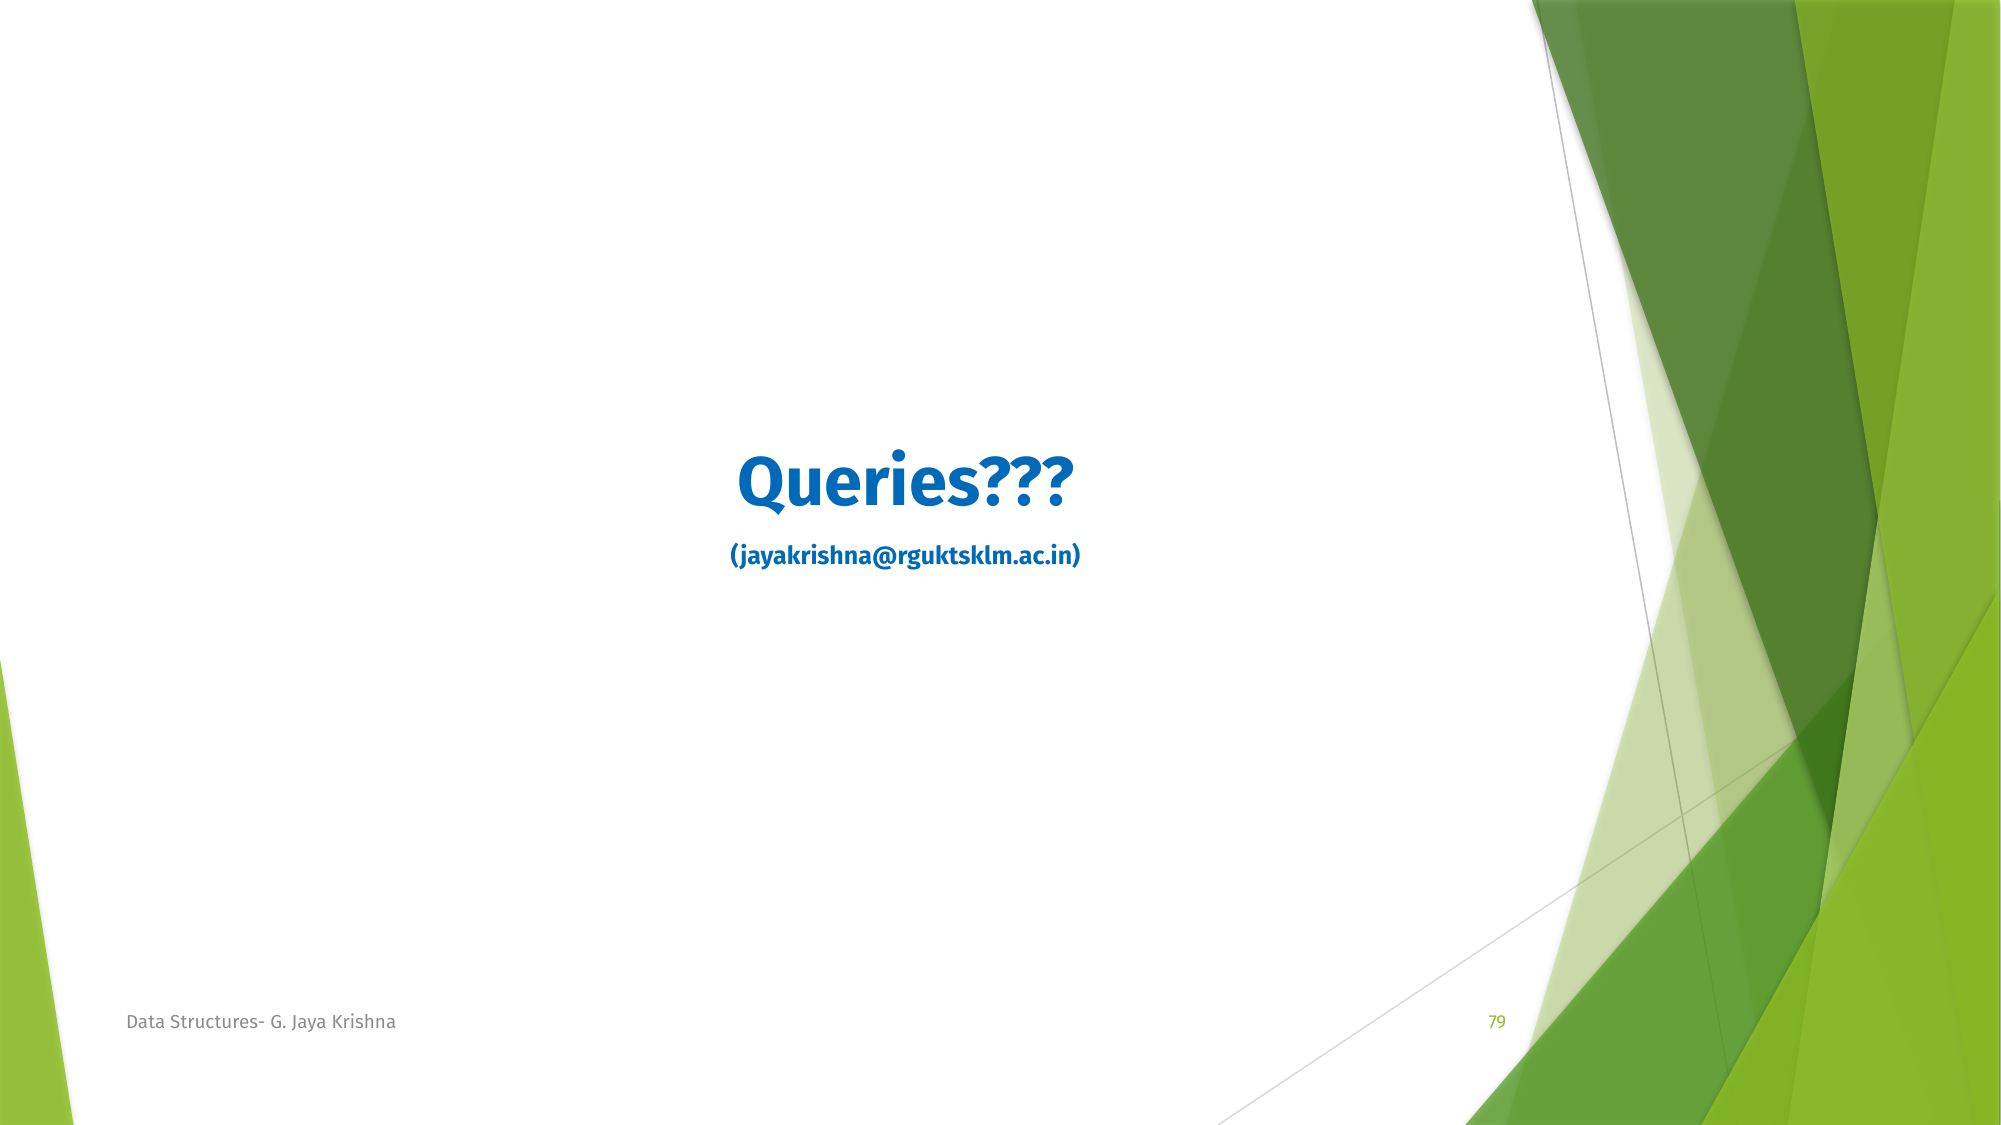

Queries???
(jayakrishna@rguktsklm.ac.in)
Data Structures- G. Jaya Krishna
79